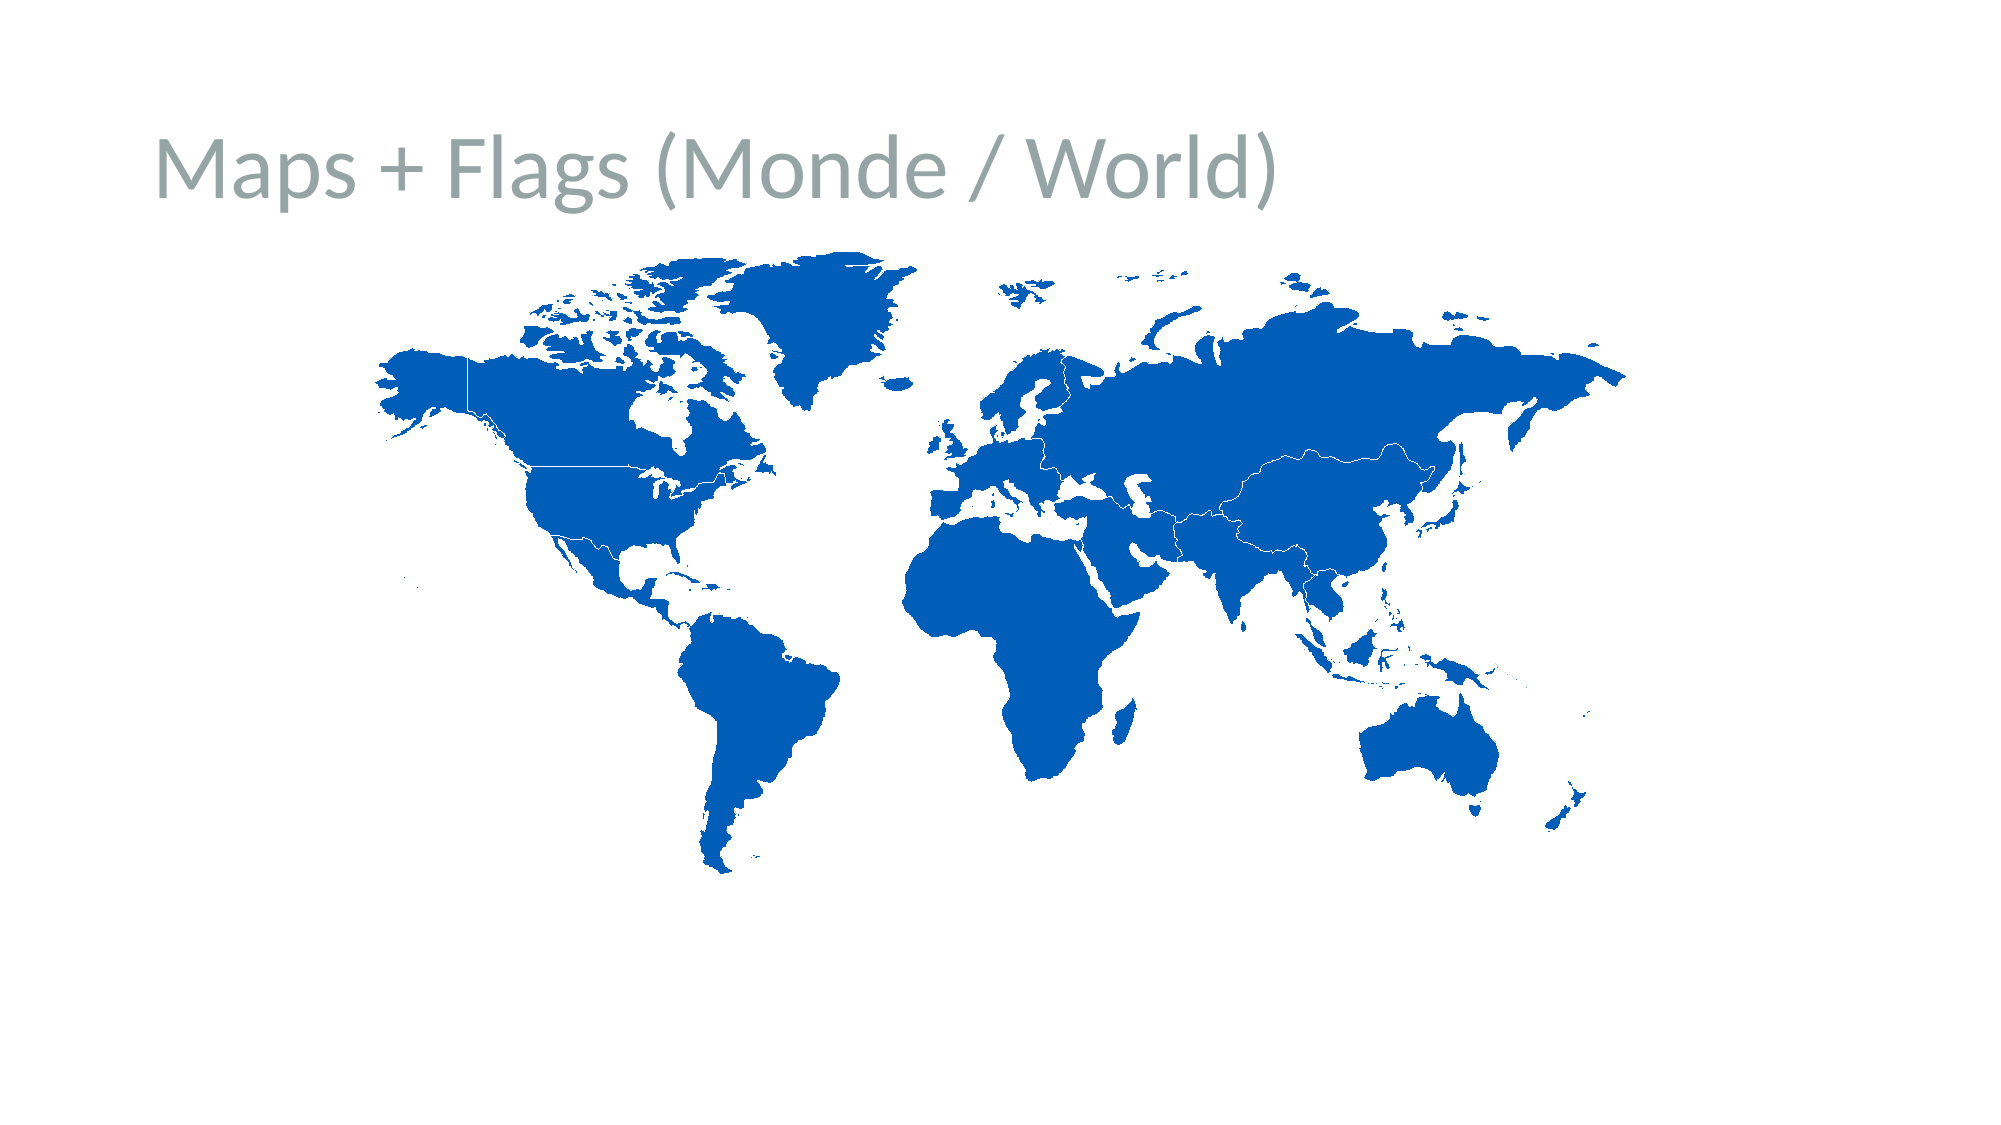

# Maps + Flags (Monde / World)